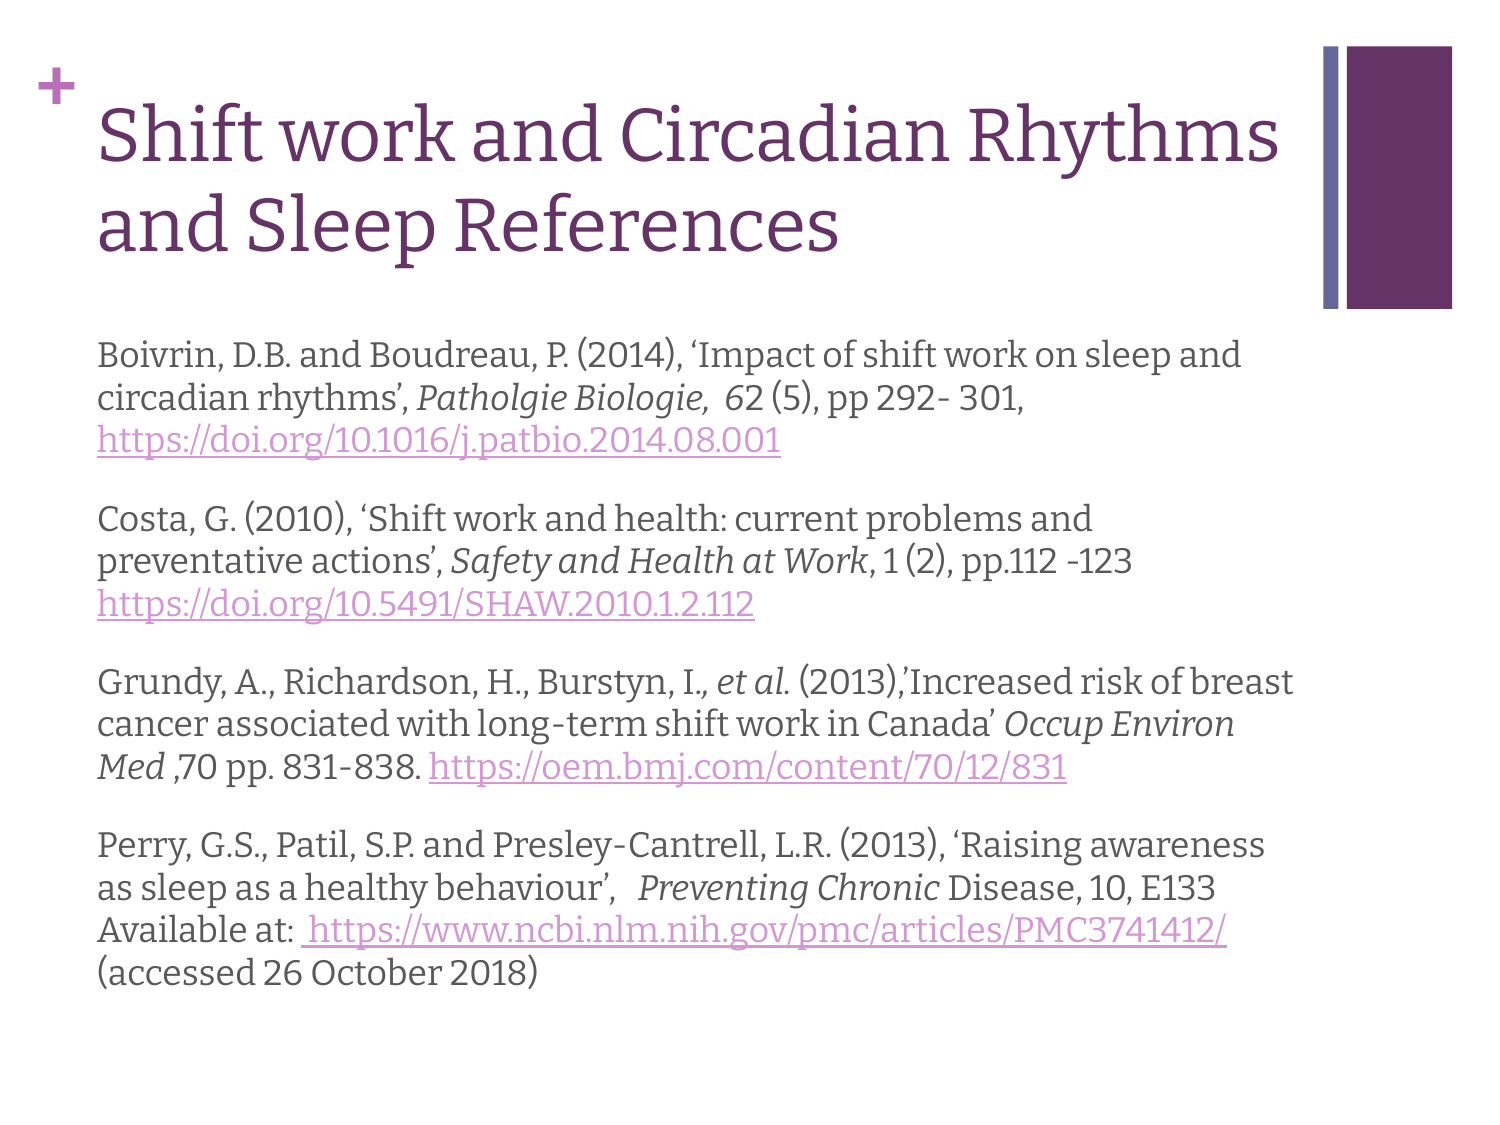

# Shift work and Circadian Rhythms and Sleep References
Boivrin, D.B. and Boudreau, P. (2014), ‘Impact of shift work on sleep and circadian rhythms’, Patholgie Biologie,  62 (5), pp 292- 301, https://doi.org/10.1016/j.patbio.2014.08.001
Costa, G. (2010), ‘Shift work and health: current problems and preventative actions’, Safety and Health at Work, 1 (2), pp.112 -123 https://doi.org/10.5491/SHAW.2010.1.2.112
Grundy, A., Richardson, H., Burstyn, I., et al. (2013),’Increased risk of breast cancer associated with long-term shift work in Canada’ Occup Environ Med ,70 pp. 831-838. https://oem.bmj.com/content/70/12/831
Perry, G.S., Patil, S.P. and Presley-Cantrell, L.R. (2013), ‘Raising awareness as sleep as a healthy behaviour’,   Preventing Chronic Disease, 10, E133 Available at:  https://www.ncbi.nlm.nih.gov/pmc/articles/PMC3741412/ (accessed 26 October 2018)